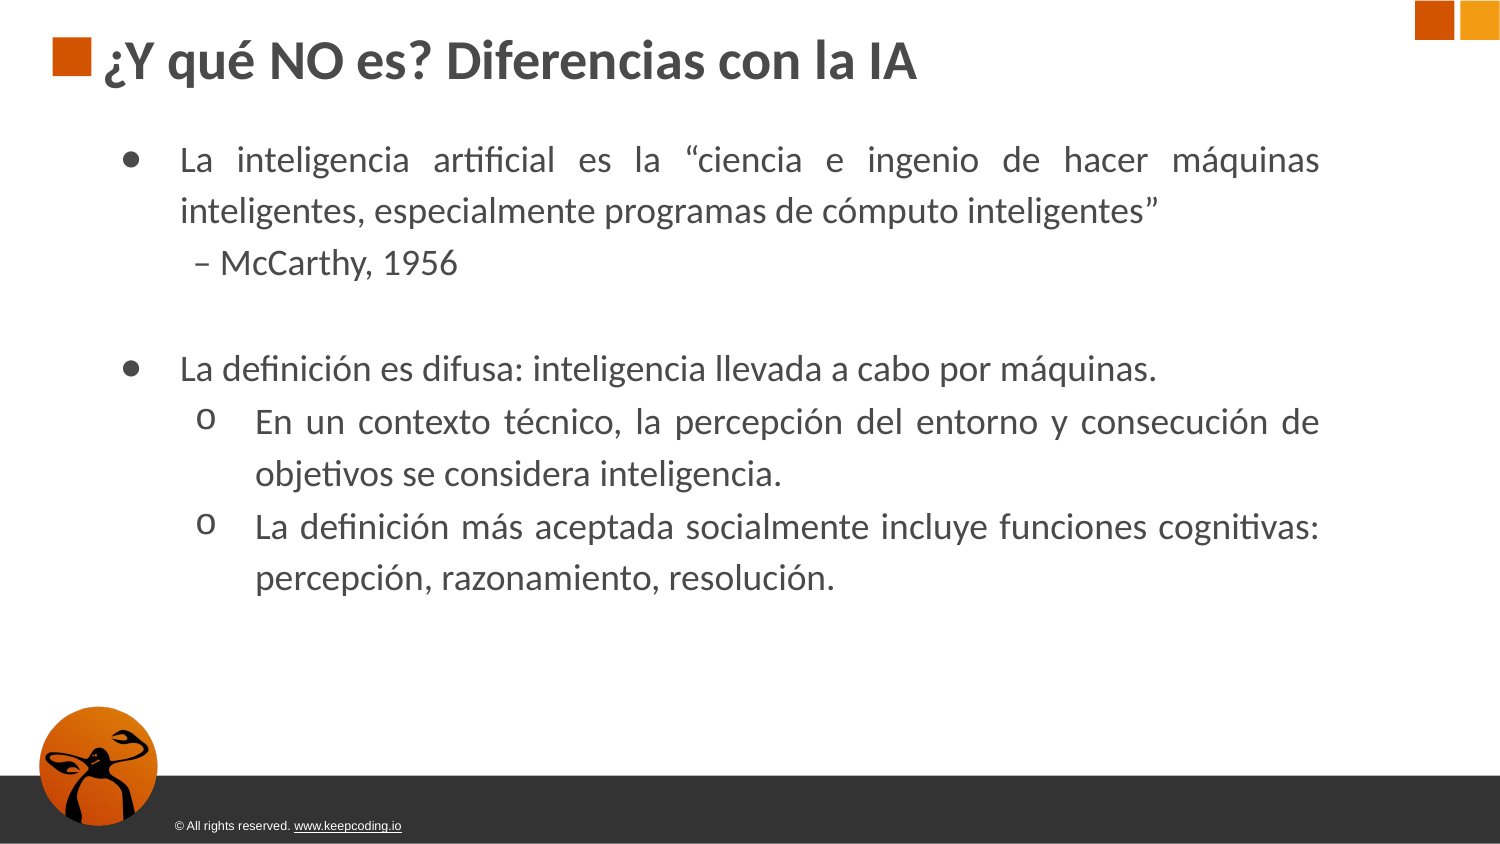

# ¿Y qué NO es? Diferencias con la IA
La inteligencia artificial es la “ciencia e ingenio de hacer máquinas inteligentes, especialmente programas de cómputo inteligentes”
– McCarthy, 1956

La definición es difusa: inteligencia llevada a cabo por máquinas.
En un contexto técnico, la percepción del entorno y consecución de objetivos se considera inteligencia.
La definición más aceptada socialmente incluye funciones cognitivas: percepción, razonamiento, resolución.
© All rights reserved. www.keepcoding.io